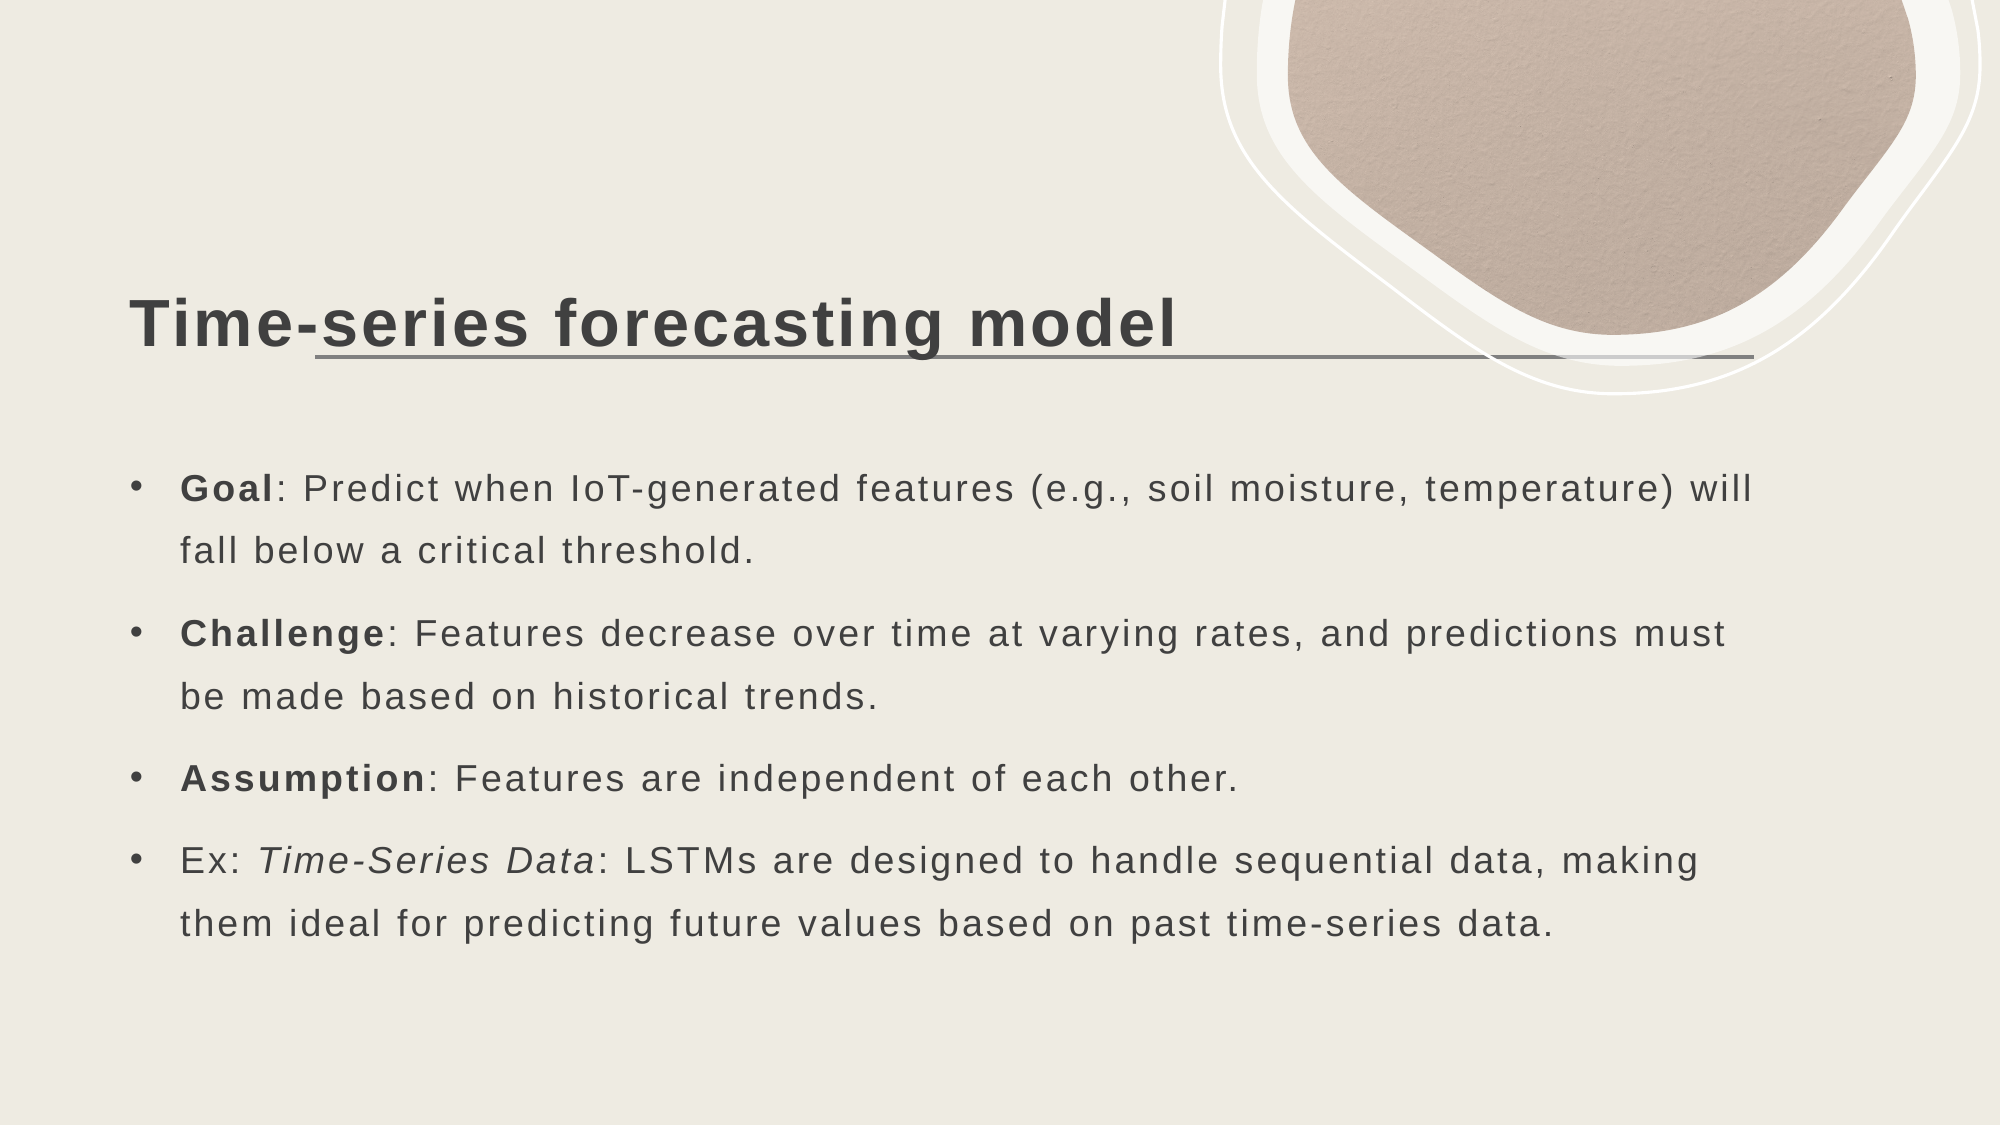

# Time-series forecasting model
Goal: Predict when IoT-generated features (e.g., soil moisture, temperature) will fall below a critical threshold.
Challenge: Features decrease over time at varying rates, and predictions must be made based on historical trends.
Assumption: Features are independent of each other.
Ex: Time-Series Data: LSTMs are designed to handle sequential data, making them ideal for predicting future values based on past time-series data.